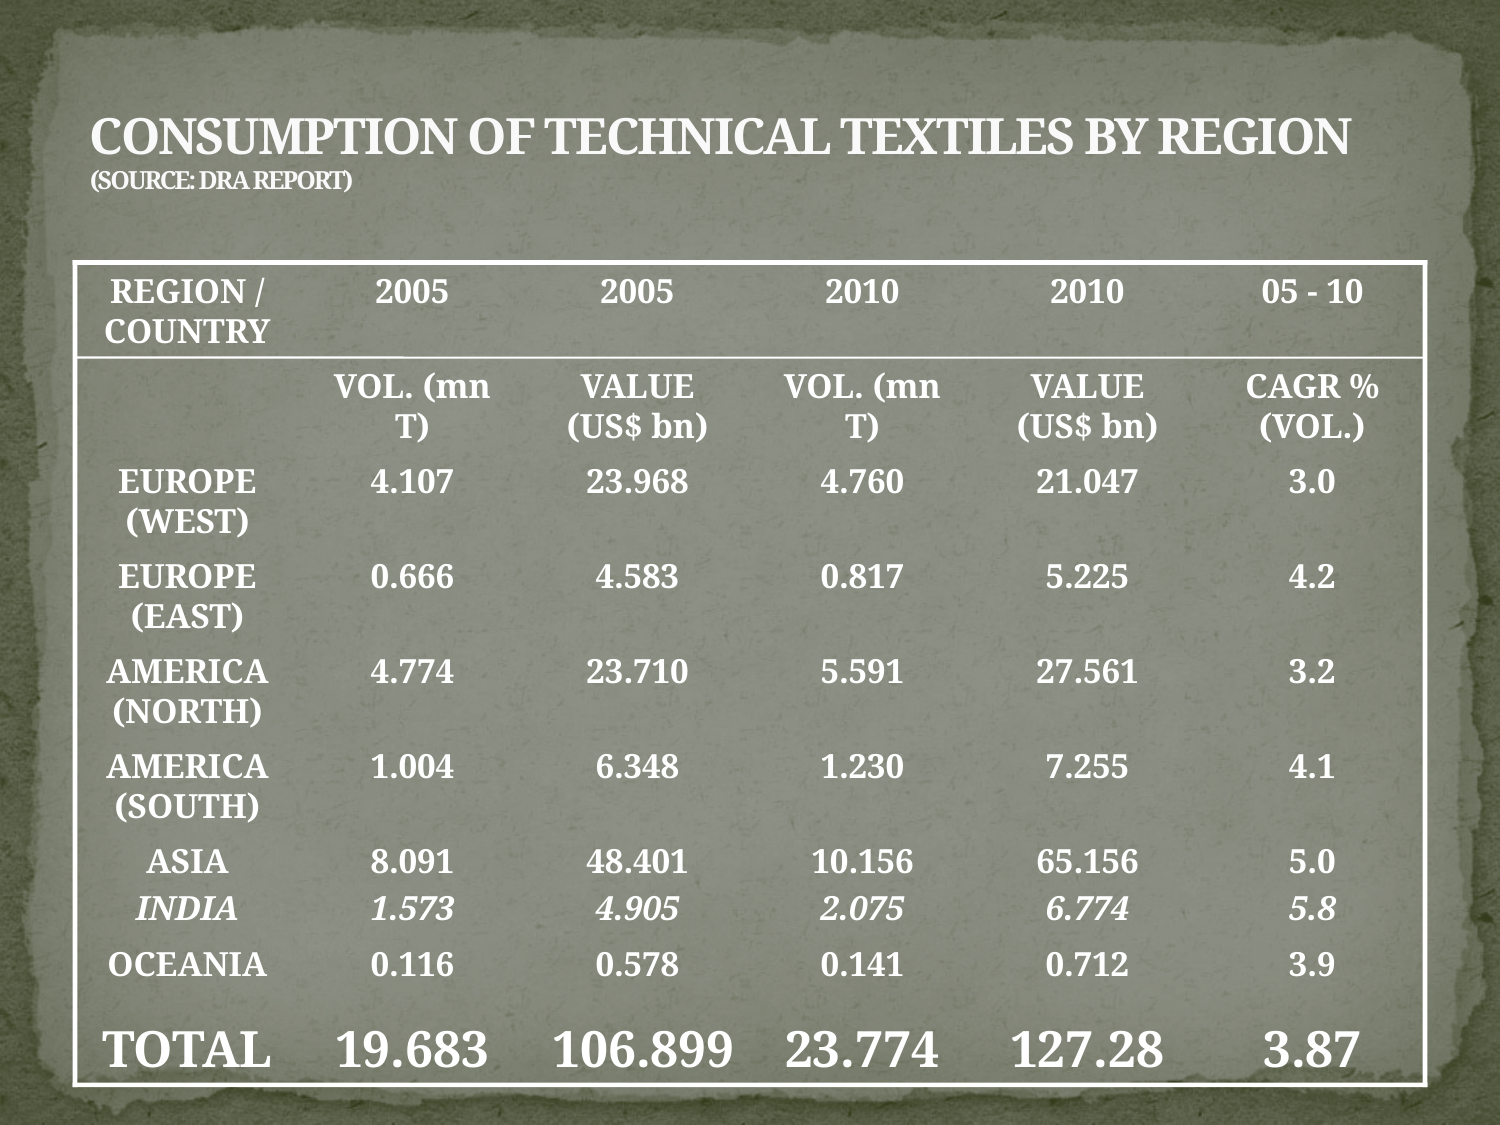

CONSUMPTION OF TECHNICAL TEXTILES BY REGION
(SOURCE: DRA REPORT)
REGION / COUNTRY

2005
2005
2010
2010
05 - 10

VOL. (mn T)
VALUE (US$ bn)
VOL. (mn T)
VALUE (US$ bn)
CAGR % (VOL.)
EUROPE (WEST)
4.107
23.968
4.760
21.047
3.0
EUROPE (EAST)
0.666
4.583
0.817
5.225
4.2
AMERICA (NORTH)
4.774
23.710
5.591
27.561
3.2
AMERICA (SOUTH)
1.004
6.348
1.230
7.255
4.1
ASIA
INDIA
8.091
1.573
48.401
4.905
10.156
2.075
65.156
6.774
5.0
5.8
OCEANIA
0.116
0.578
0.141
0.712
3.9
TOTAL
19.683
106.899
23.774
127.28
3.87